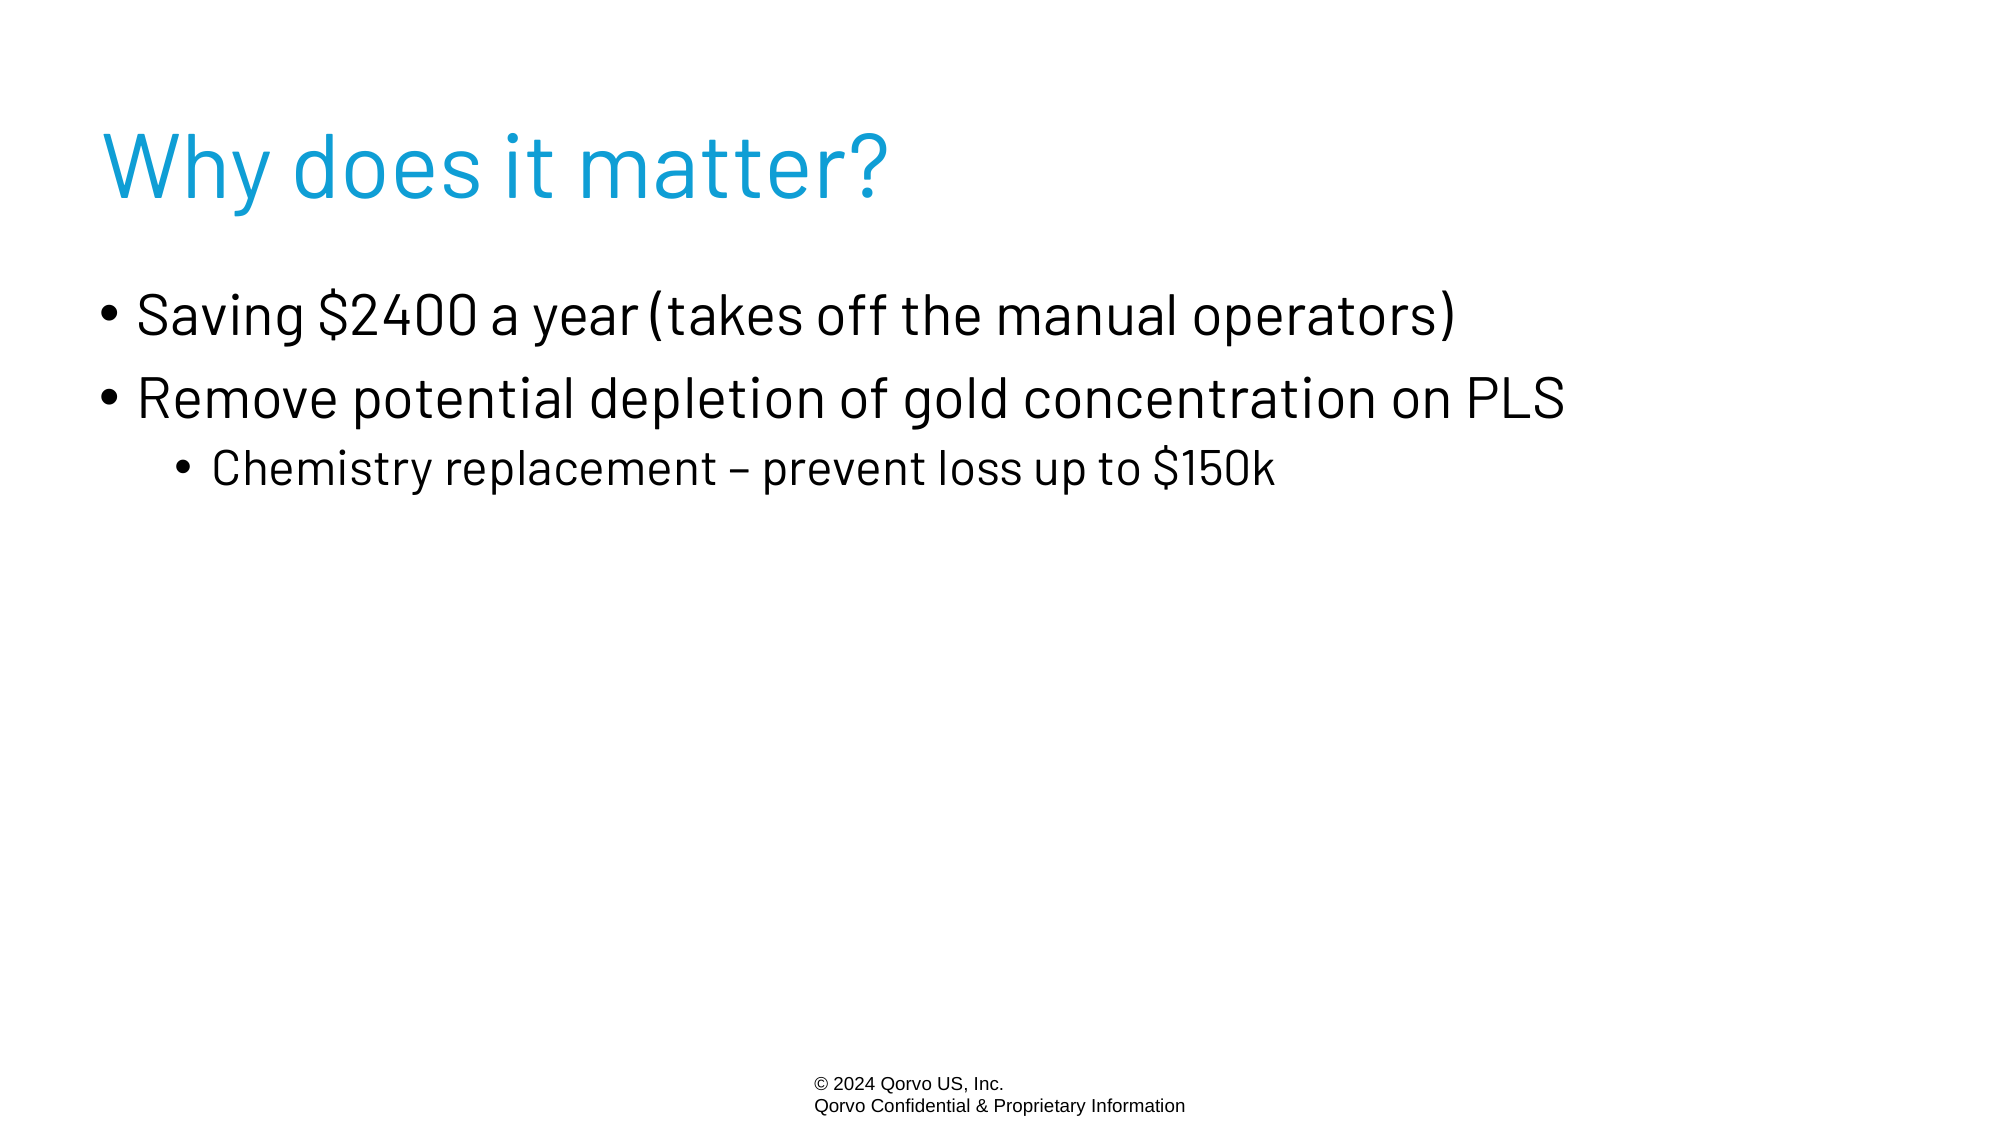

# Why does it matter?
Saving $2400 a year (takes off the manual operators)
Remove potential depletion of gold concentration on PLS
Chemistry replacement – prevent loss up to $150k

© 2024 Qorvo US, Inc.
Qorvo Confidential & Proprietary Information